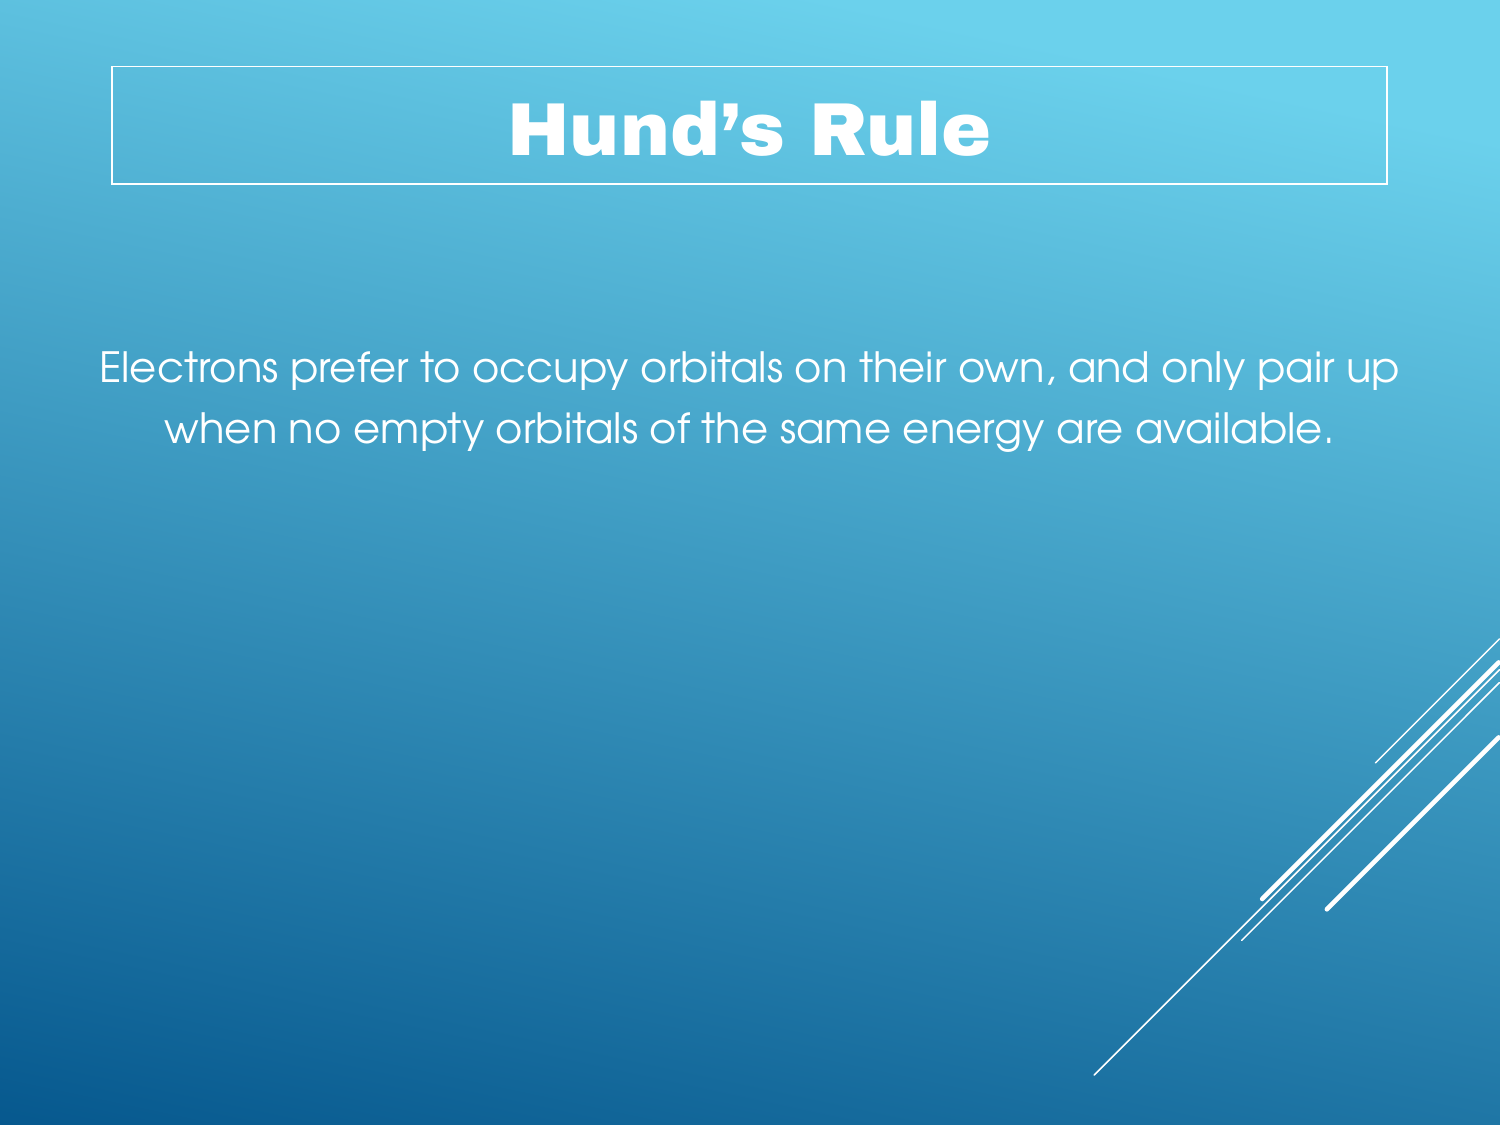

Hund’s Rule
Electrons prefer to occupy orbitals on their own, and only pair up
 when no empty orbitals of the same energy are available.